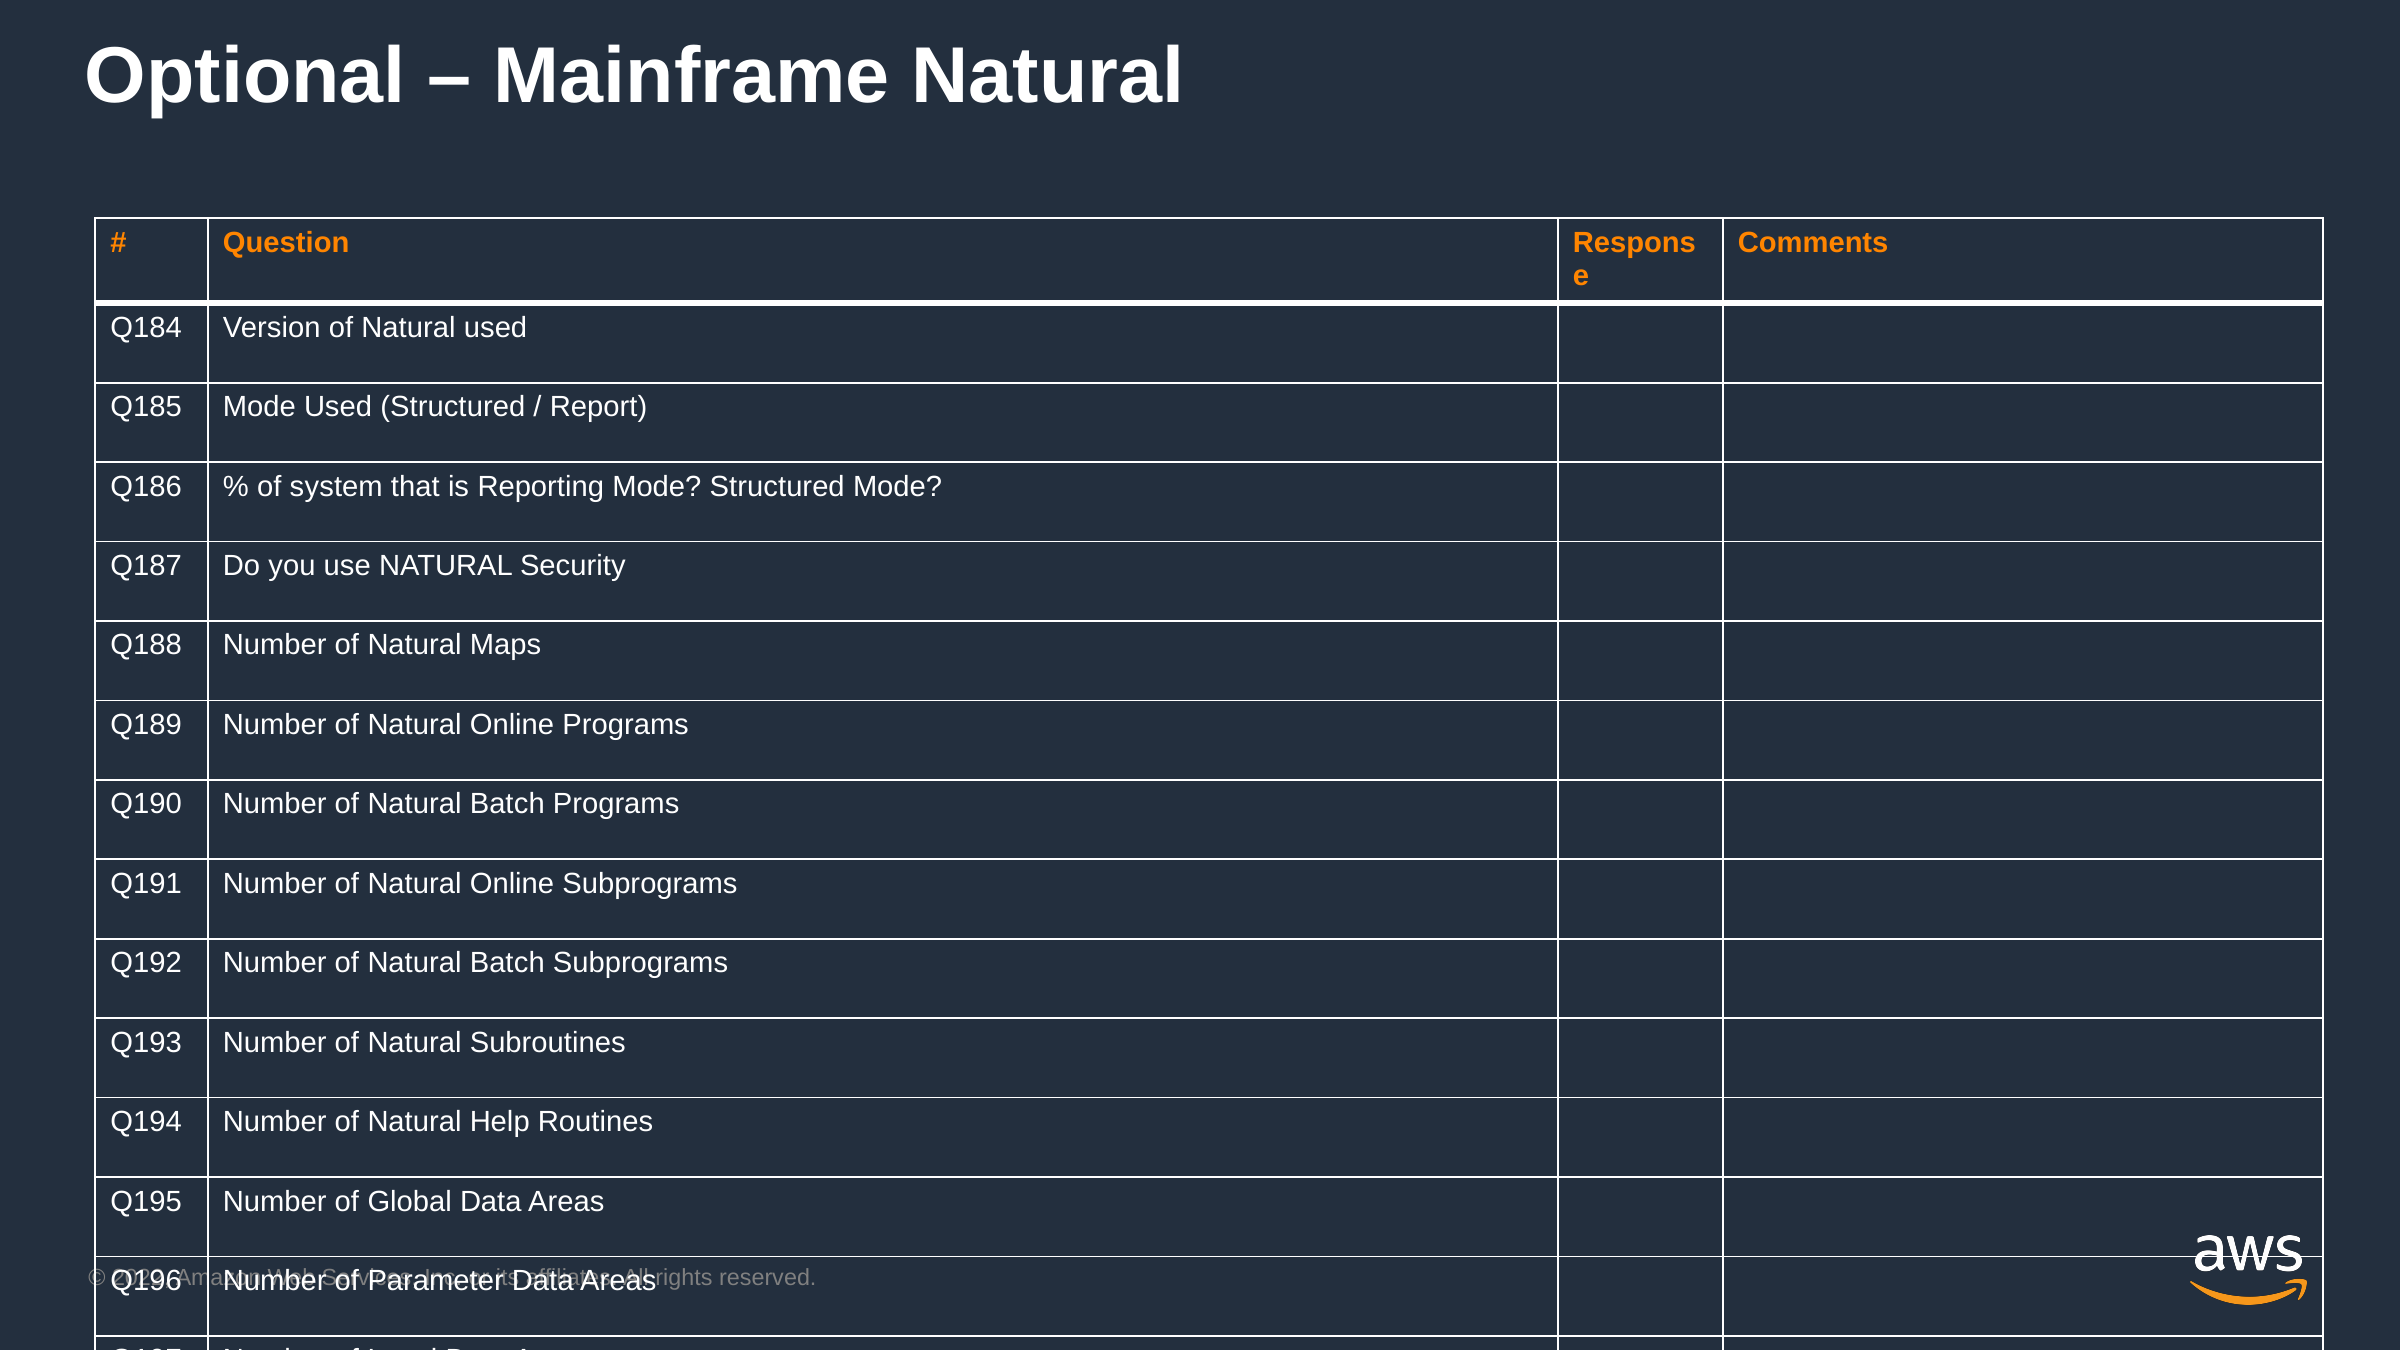

Optional – Mainframe Natural
| # | Question | Response | Comments |
| --- | --- | --- | --- |
| Q184 | Version of Natural used |  |  |
| Q185 | Mode Used (Structured / Report) |  |  |
| Q186 | % of system that is Reporting Mode? Structured Mode? |  |  |
| Q187 | Do you use NATURAL Security |  |  |
| Q188 | Number of Natural Maps |  |  |
| Q189 | Number of Natural Online Programs |  |  |
| Q190 | Number of Natural Batch Programs |  |  |
| Q191 | Number of Natural Online Subprograms |  |  |
| Q192 | Number of Natural Batch Subprograms |  |  |
| Q193 | Number of Natural Subroutines |  |  |
| Q194 | Number of Natural Help Routines |  |  |
| Q195 | Number of Global Data Areas |  |  |
| Q196 | Number of Parameter Data Areas |  |  |
| Q197 | Number of Local Data Areas |  |  |
| Q198 | Number of Copycodes |  |  |
| Q199 | Number of NATURAL JCL streams |  |  |
| Q200 | Number of programs to generate source dynamically for things like running queries, generating JCL, etc. and what do they do? |  |  |
| Q201 | Number of External Interfaces (to non-NATURAL objects) |  |  |
| Q202 | % of Maps having internal edits, either direct or PREDICT based |  |  |
| Q203 | Do you use NATURAL CONSTRUCT? If yes, % of programs/subprograms that are NATURAL CONSTRUCT generated |  |  |
| Q204 | Split up of LOC per component in workload: |  |  |
| Q205 | What is the source code management tool for Natural code? (for example, Endevor, ChangeMan) |  |  |
| Q206 | Number of Source code libraries - Choose the option provided |  |  |
| Q207 | Number of Screens Test Cases |  |  |
| Q208 | Number of Batches Test Cases |  |  |
| Q209 | Number of Transactions (online and services) Test Cases |  |  |